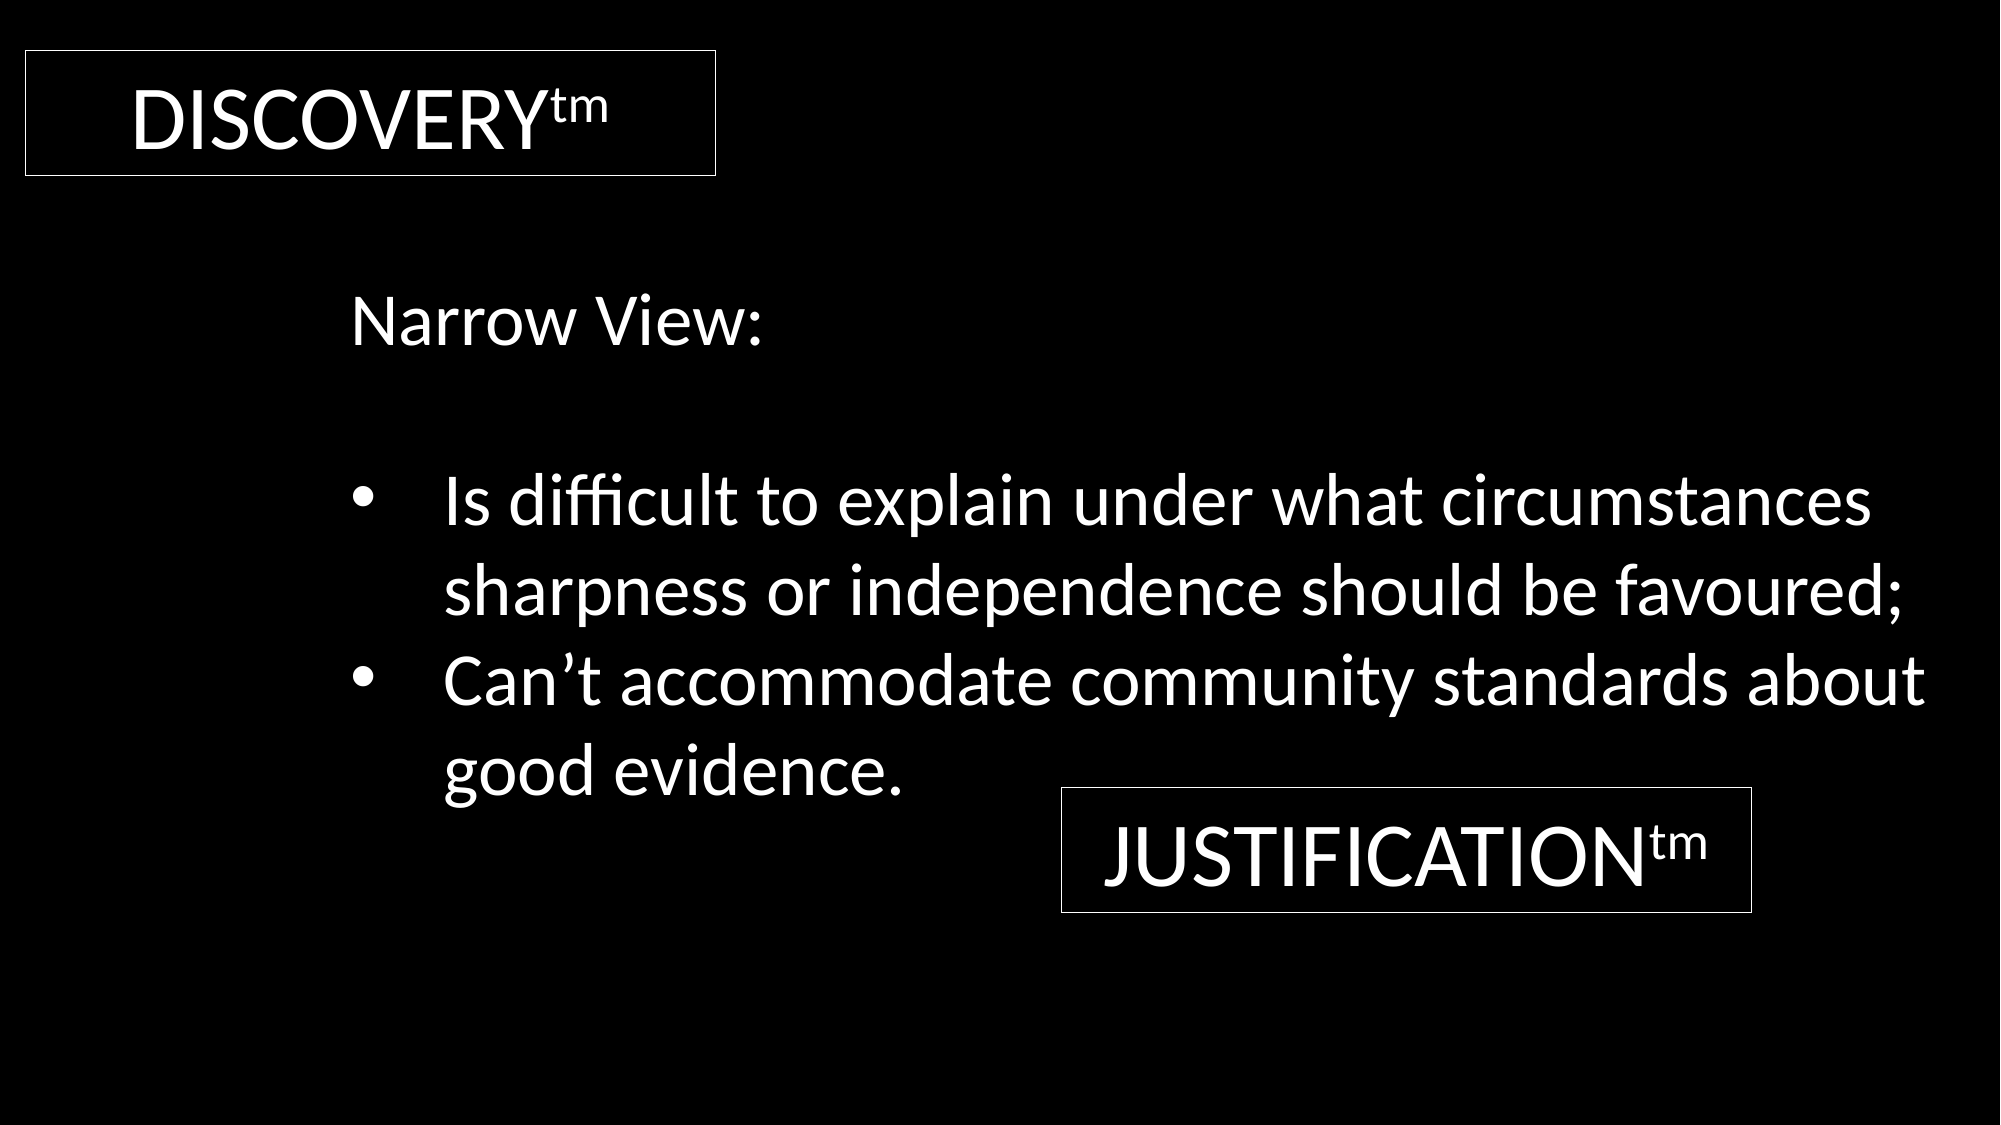

DISCOVERYtm
Narrow View:

Is difficult to explain under what circumstances sharpness or independence should be favoured;
Can’t accommodate community standards about good evidence.
JUSTIFICATIONtm